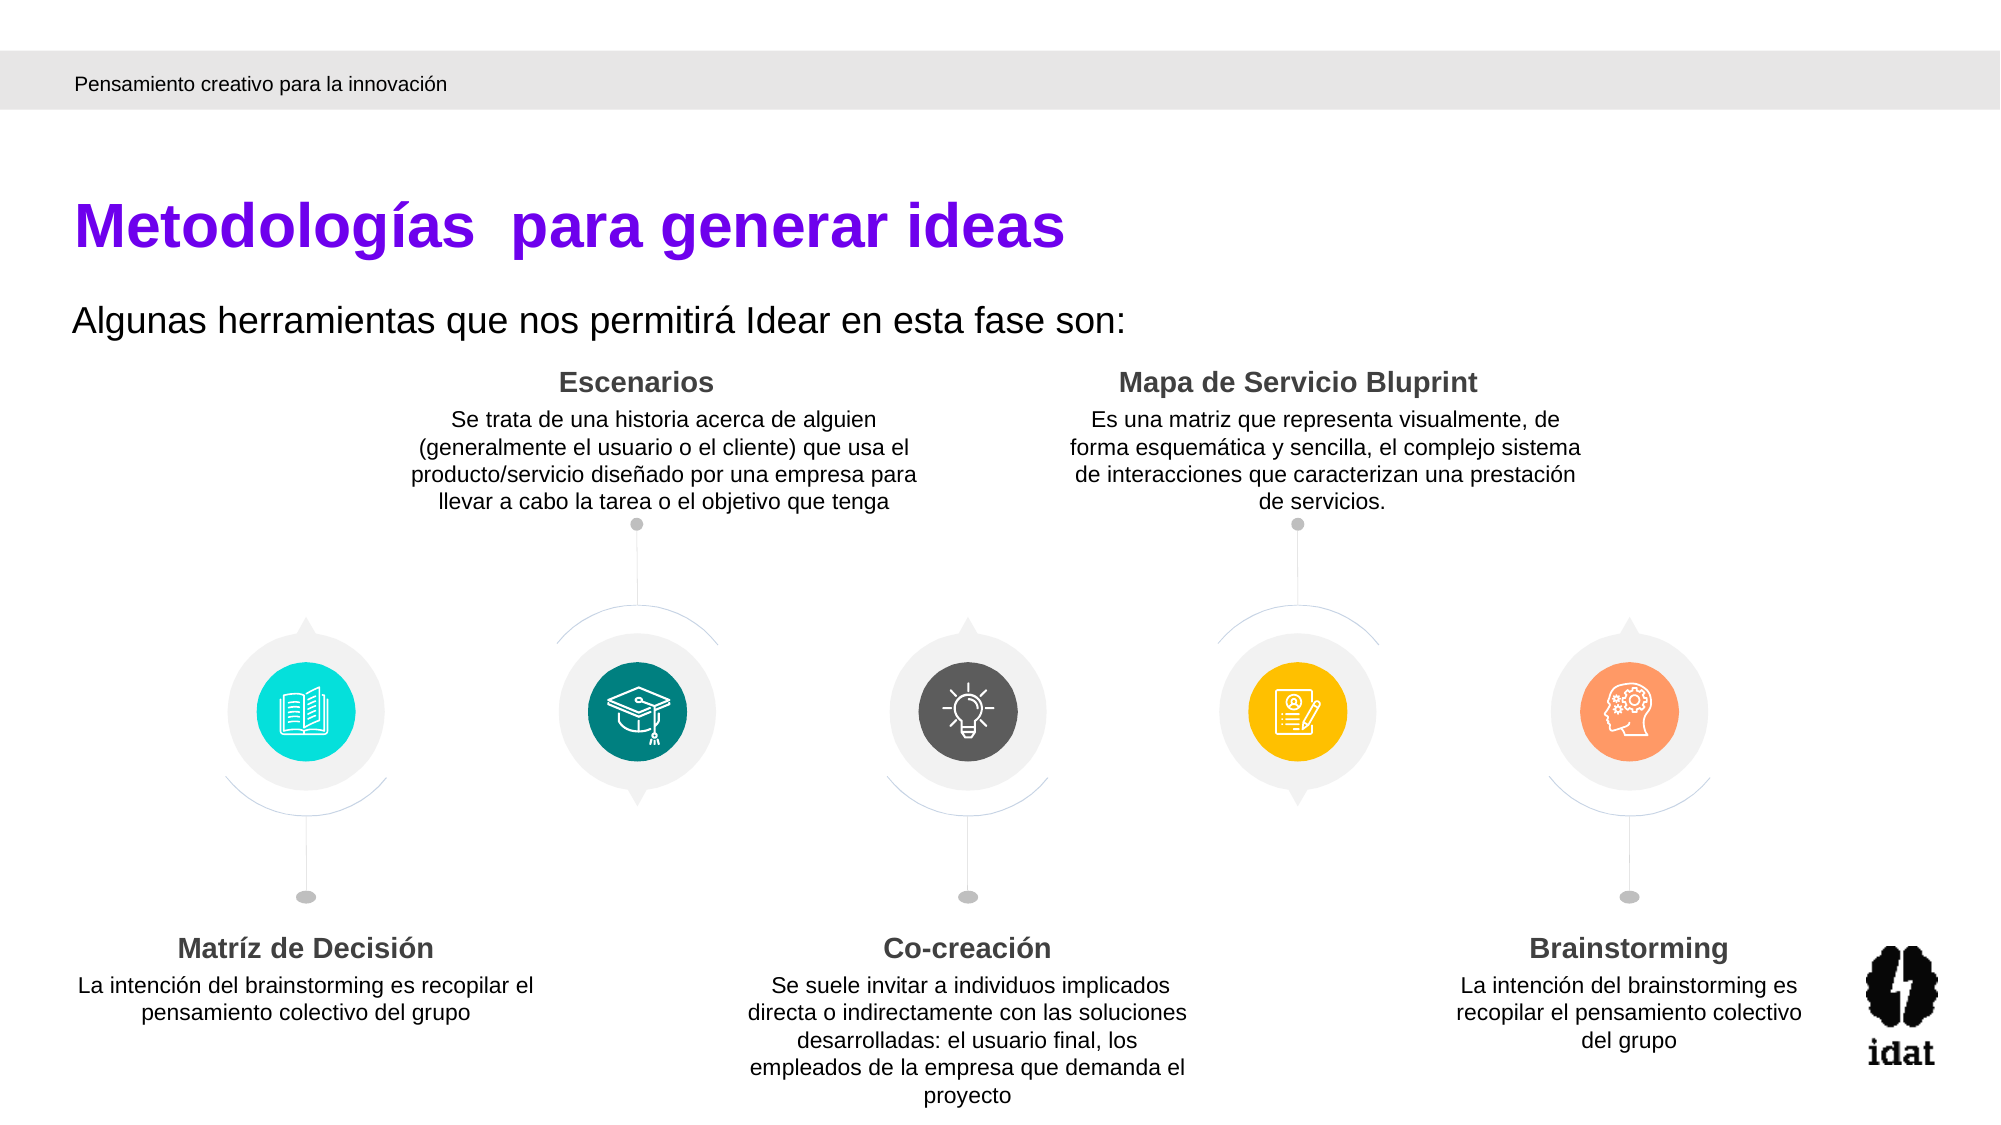

Pensamiento creativo para la innovación
Metodologías  para generar ideas
Algunas herramientas que nos permitirá Idear en esta fase son:

Escenarios
Mapa de Servicio Bluprint
Se trata de una historia acerca de alguien (generalmente el usuario o el cliente) que usa el producto/servicio diseñado por una empresa para llevar a cabo la tarea o el objetivo que tenga
Es una matriz que representa visualmente, de forma esquemática y sencilla, el complejo sistema de interacciones que caracterizan una prestación de servicios.

Matríz de Decisión
Co-creación
Brainstorming
La intención del brainstorming es recopilar el pensamiento colectivo del grupo
 Se suele invitar a individuos implicados directa o indirectamente con las soluciones desarrolladas: el usuario final, los empleados de la empresa que demanda el proyecto
La intención del brainstorming es recopilar el pensamiento colectivo del grupo